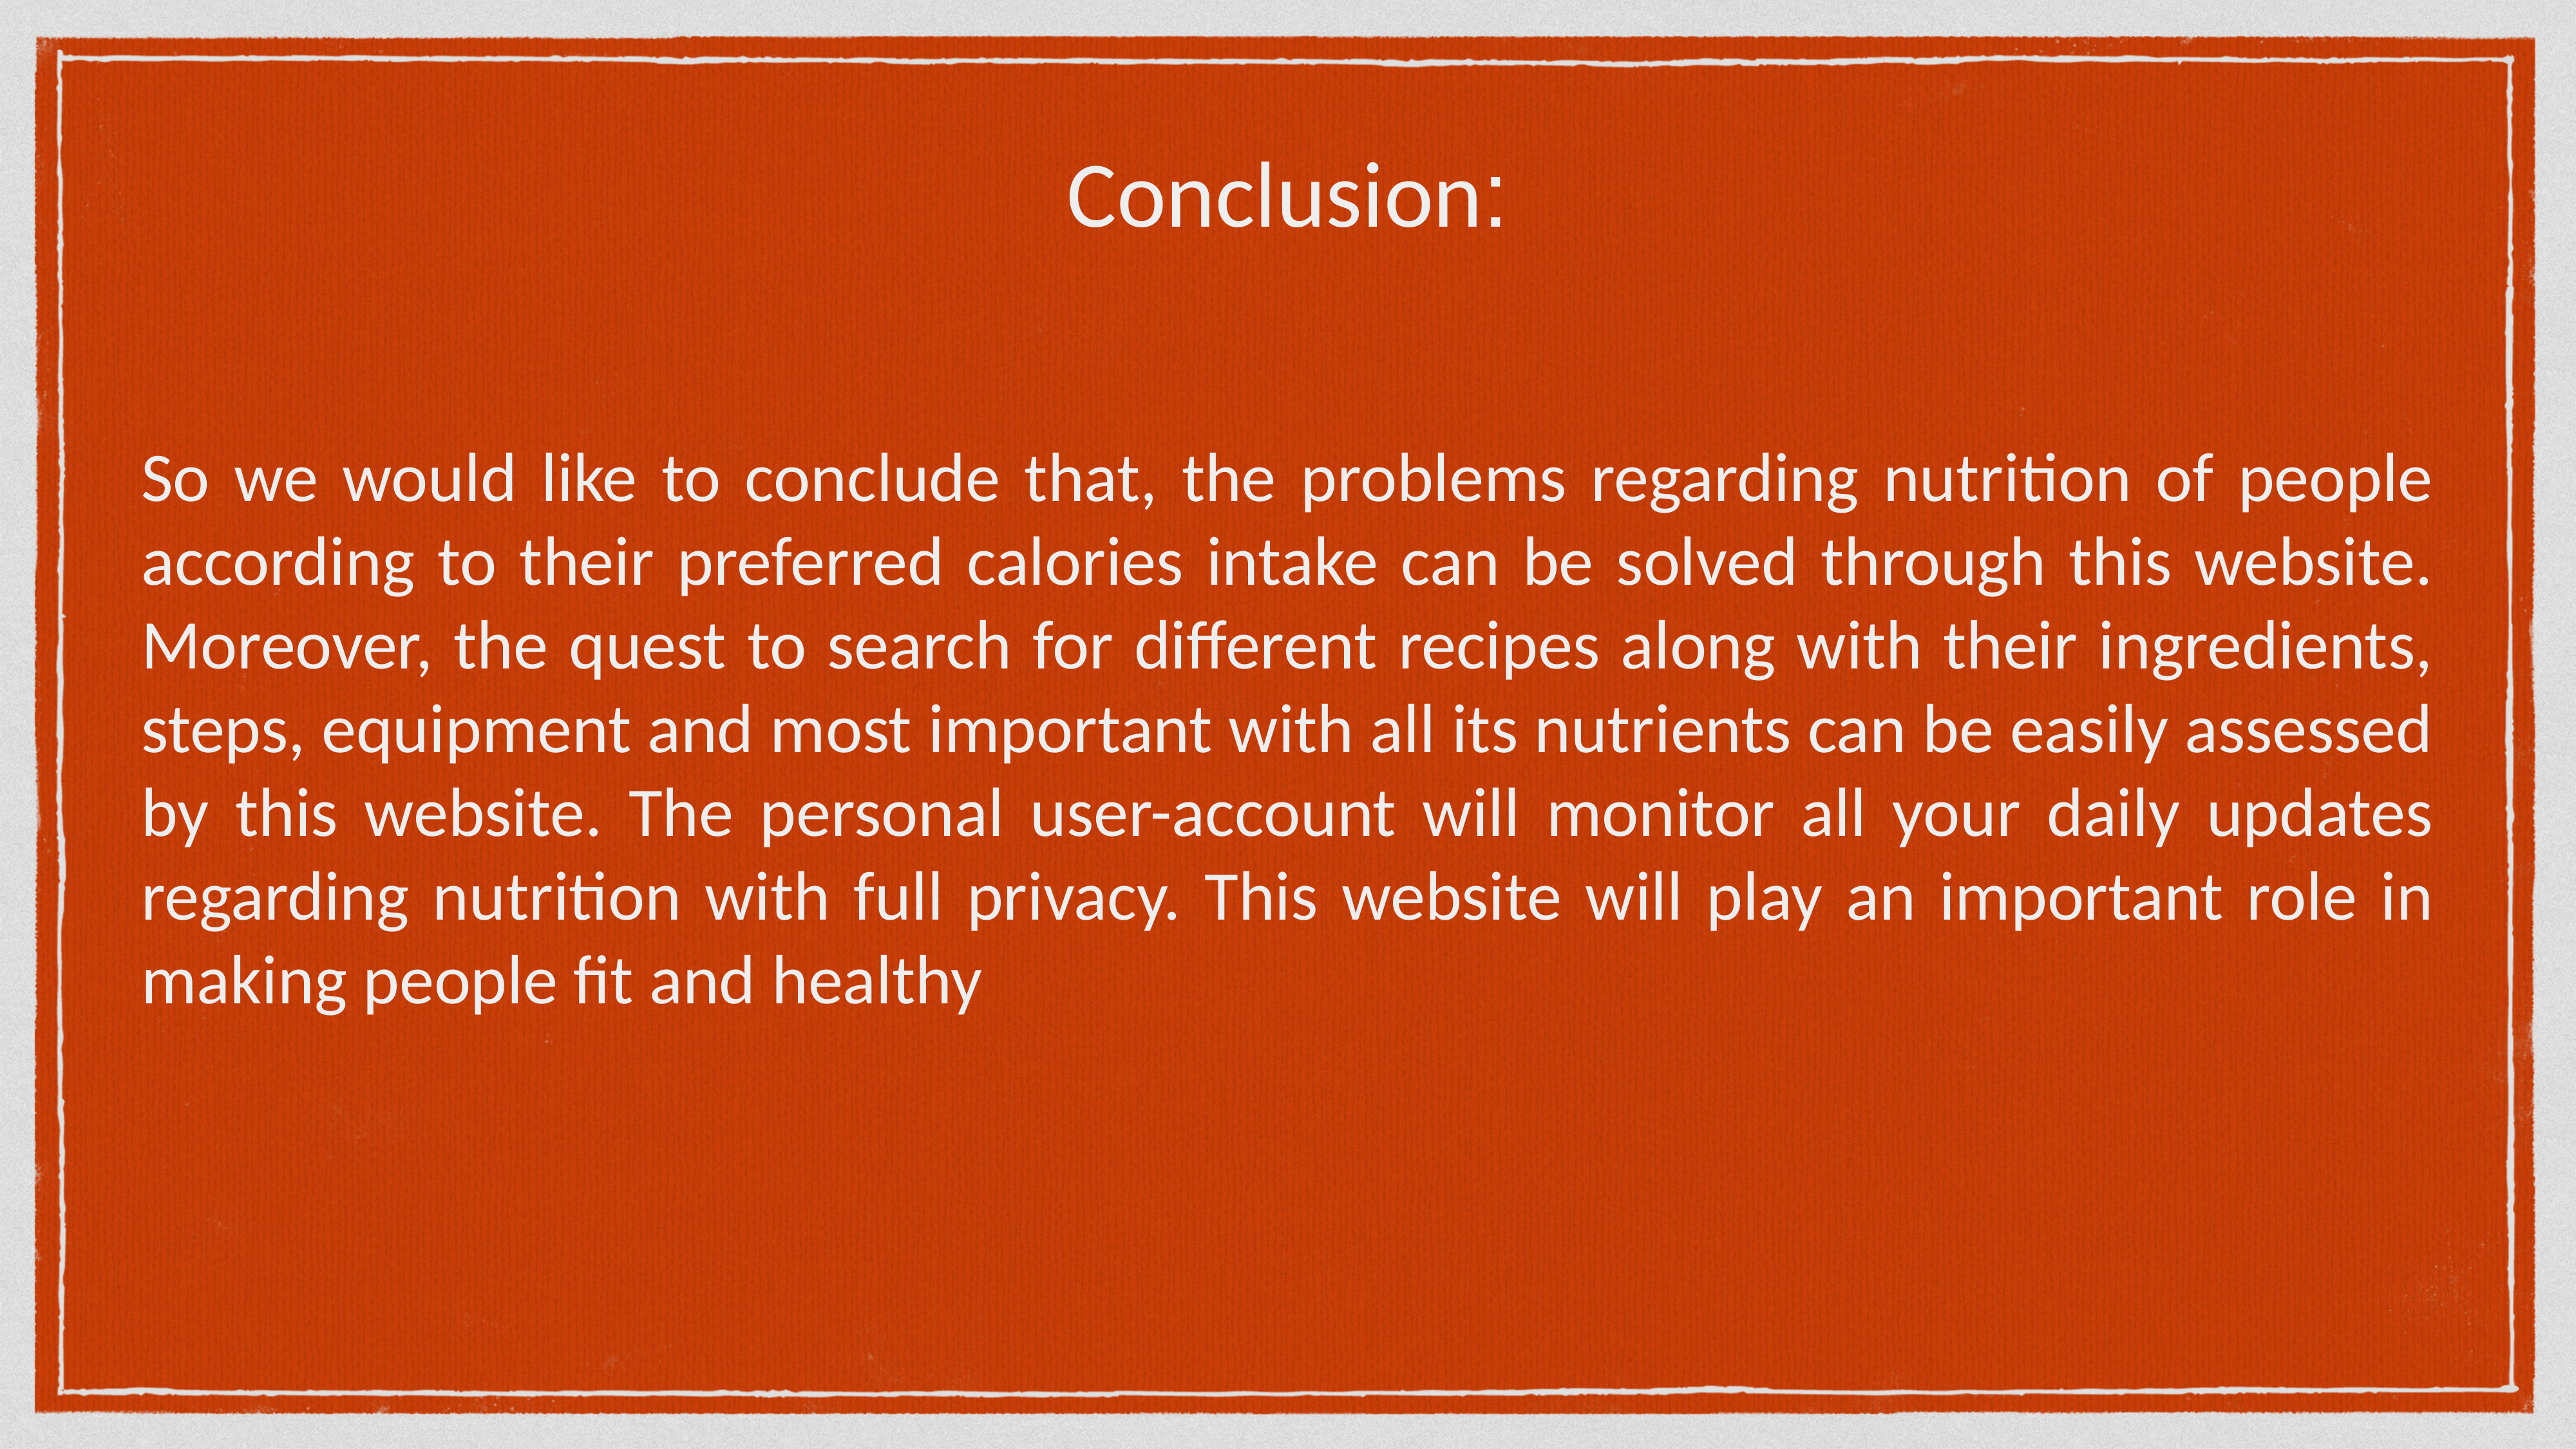

Conclusion:
So we would like to conclude that, the problems regarding nutrition of people according to their preferred calories intake can be solved through this website. Moreover, the quest to search for different recipes along with their ingredients, steps, equipment and most important with all its nutrients can be easily assessed by this website. The personal user-account will monitor all your daily updates regarding nutrition with full privacy. This website will play an important role in making people fit and healthy